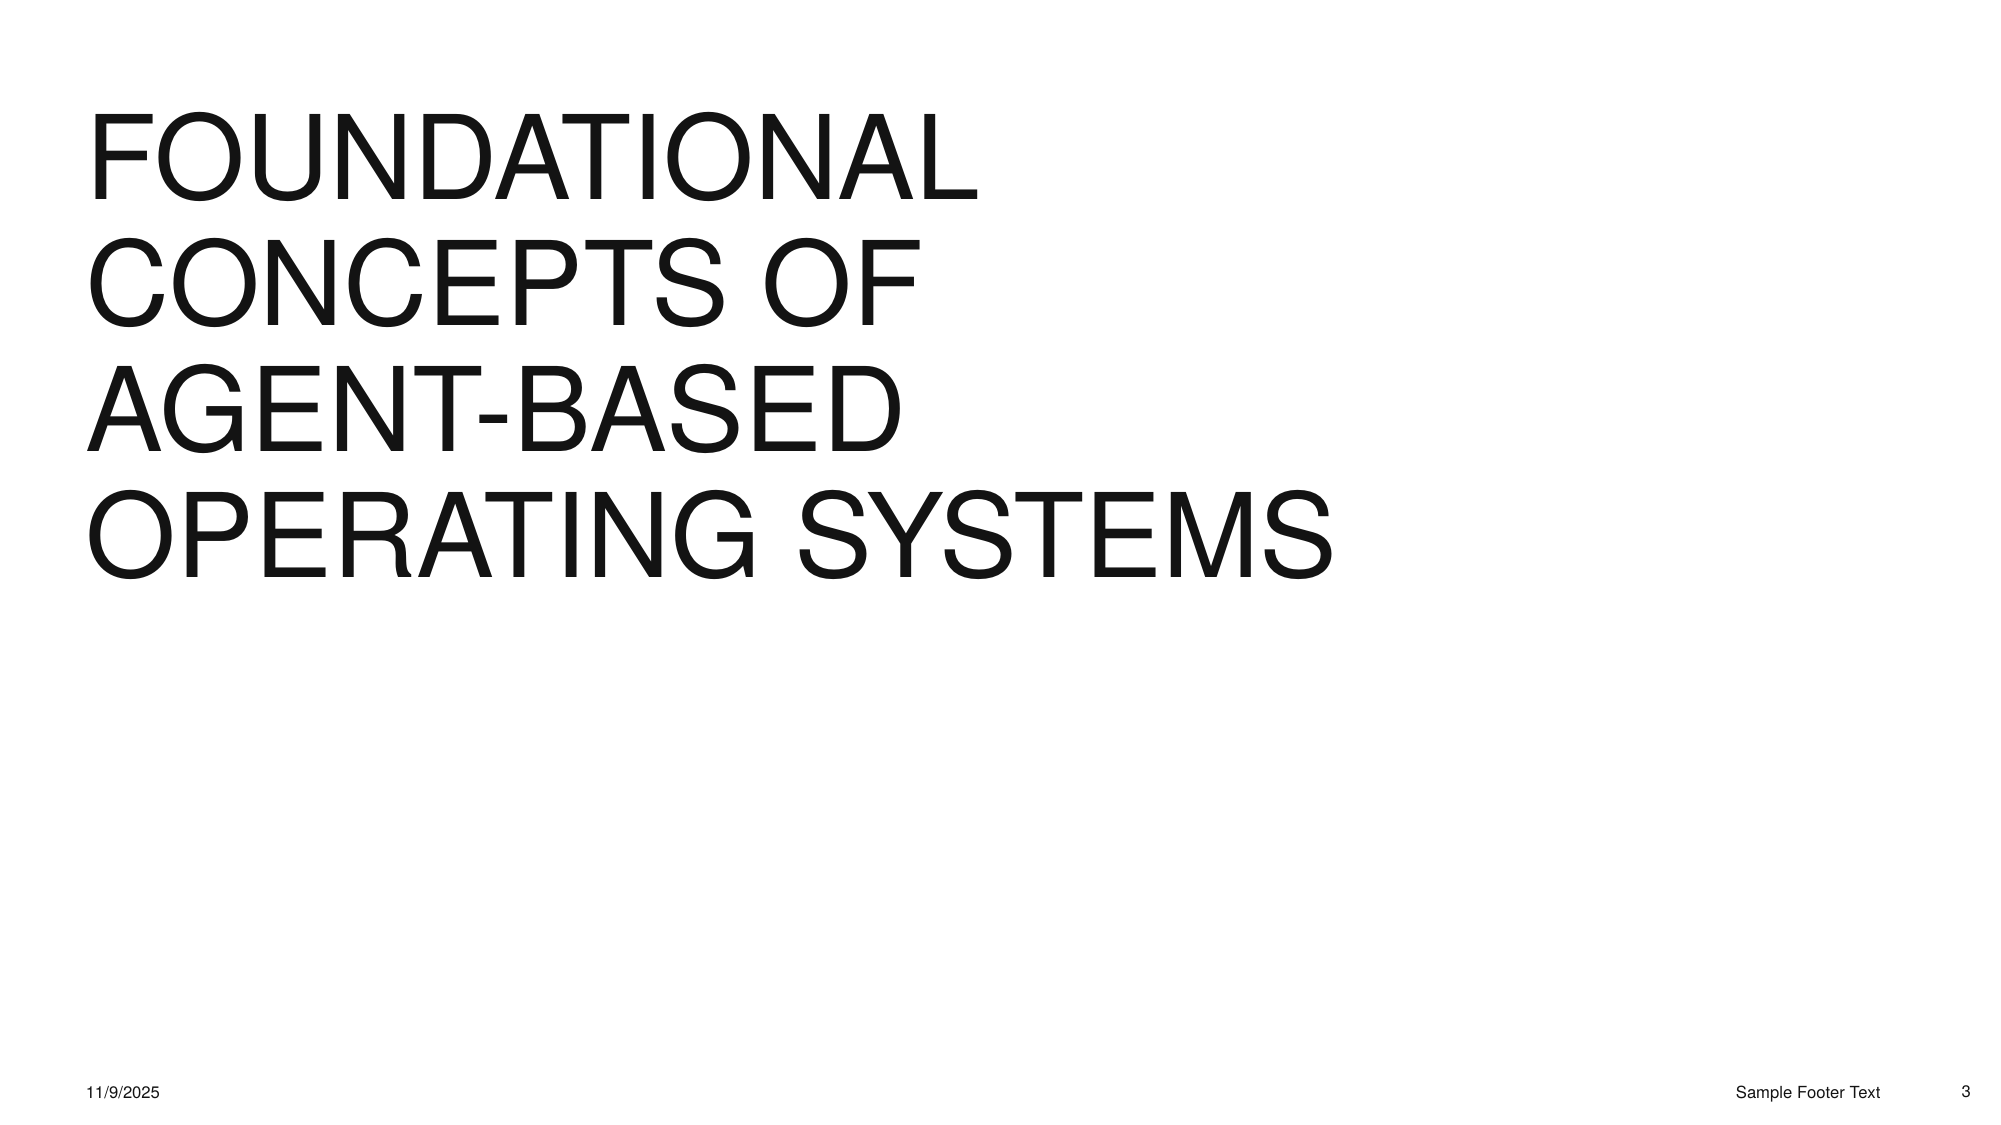

# Foundational Concepts of Agent-Based Operating Systems

11/9/2025
Sample Footer Text
3